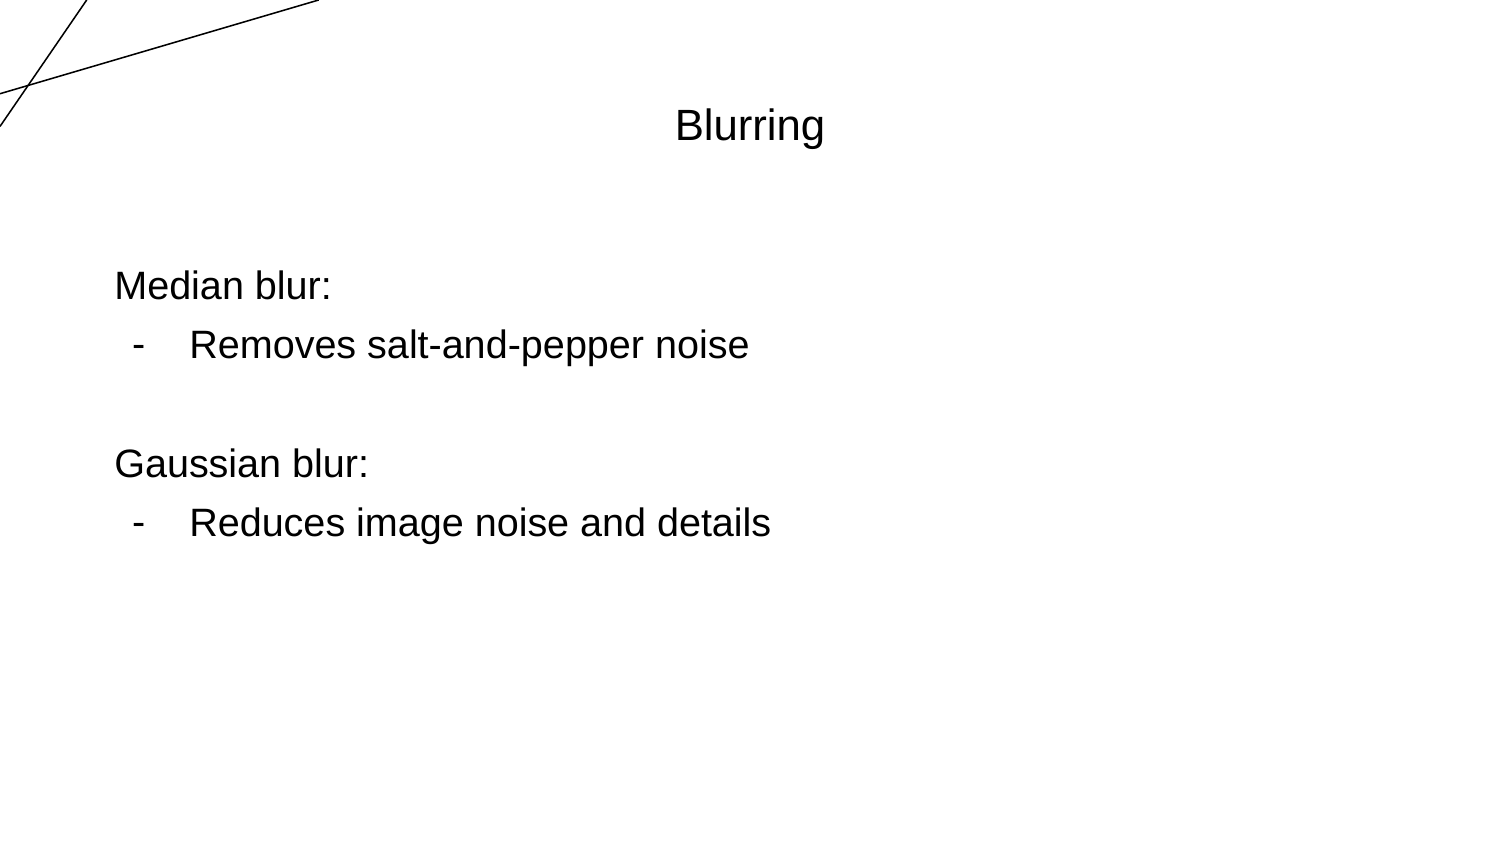

# Blurring
Median blur:
Removes salt-and-pepper noise

Gaussian blur:
Reduces image noise and details